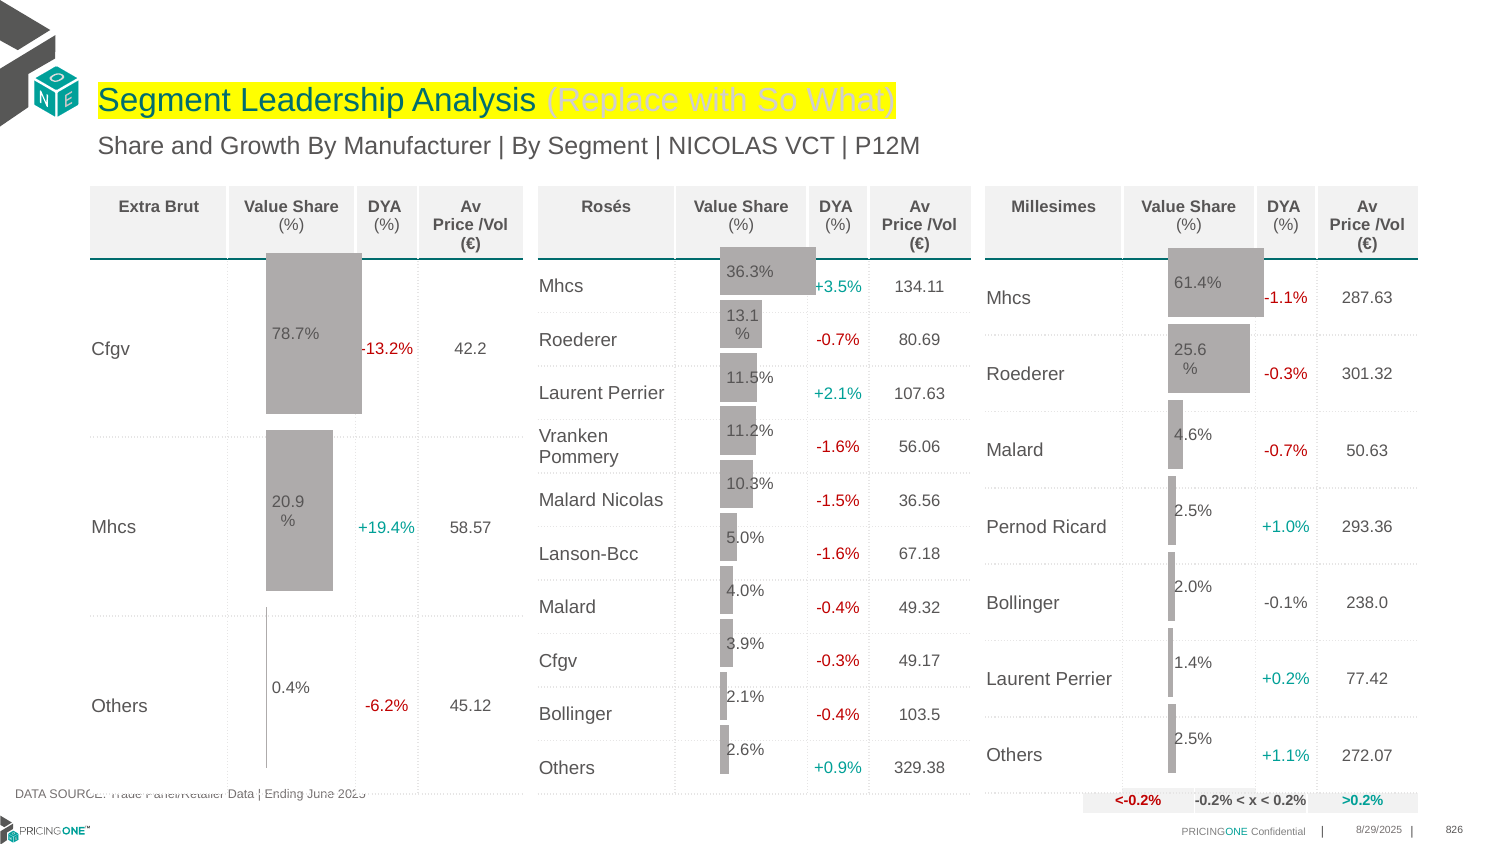

# Segment Leadership Analysis (Replace with So What)
Share and Growth By Manufacturer | By Segment | NICOLAS VCT | P12M
| Rosés | Value Share (%) | DYA (%) | Av Price /Vol (€) |
| --- | --- | --- | --- |
| Mhcs |  | +3.5% | 134.11 |
| Roederer |  | -0.7% | 80.69 |
| Laurent Perrier |  | +2.1% | 107.63 |
| Vranken Pommery |  | -1.6% | 56.06 |
| Malard Nicolas |  | -1.5% | 36.56 |
| Lanson-Bcc |  | -1.6% | 67.18 |
| Malard |  | -0.4% | 49.32 |
| Cfgv |  | -0.3% | 49.17 |
| Bollinger |  | -0.4% | 103.5 |
| Others |  | +0.9% | 329.38 |
| Extra Brut | Value Share (%) | DYA (%) | Av Price /Vol (€) |
| --- | --- | --- | --- |
| Cfgv |  | -13.2% | 42.2 |
| Mhcs |  | +19.4% | 58.57 |
| Others |  | -6.2% | 45.12 |
| Millesimes | Value Share (%) | DYA (%) | Av Price /Vol (€) |
| --- | --- | --- | --- |
| Mhcs |  | -1.1% | 287.63 |
| Roederer |  | -0.3% | 301.32 |
| Malard |  | -0.7% | 50.63 |
| Pernod Ricard |  | +1.0% | 293.36 |
| Bollinger |  | -0.1% | 238.0 |
| Laurent Perrier |  | +0.2% | 77.42 |
| Others |  | +1.1% | 272.07 |

### Chart

| Category | Extra Brut | NICOLAS VCT |
|---|---|
|  | 0.7867696120484224 |

### Chart

| Category | Rosés | NICOLAS VCT |
|---|---|
|  | 0.3625300282463504 |

### Chart

| Category | Millesimes | NICOLAS VCT |
|---|---|
|  | 0.6141706973611706 |
DATA SOURCE: Trade Panel/Retailer Data | Ending June 2025
| <-0.2% | -0.2% < x < 0.2% | >0.2% |
| --- | --- | --- |

8/29/2025
826